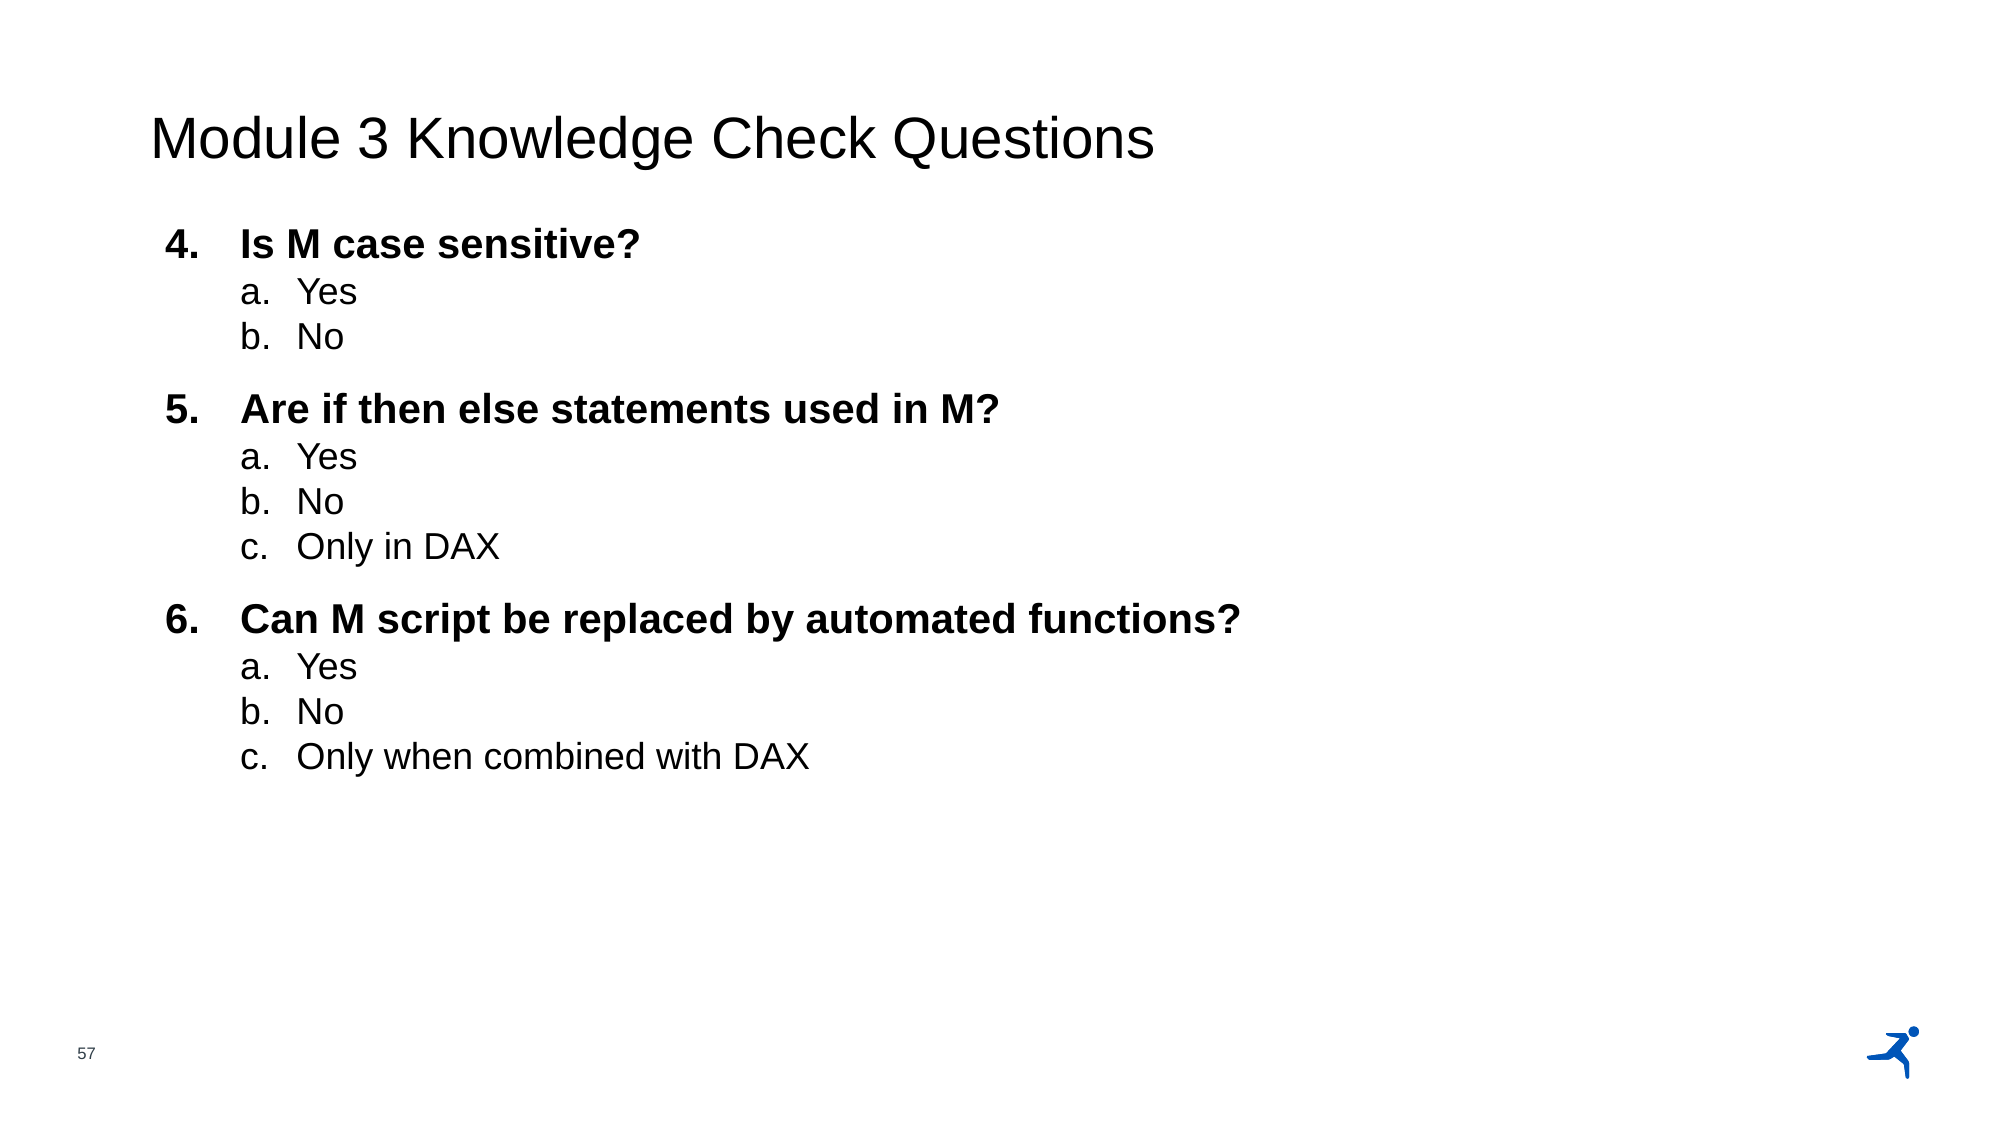

# Module 3 Knowledge Check Questions
Is M case sensitive?
Yes
No
Are if then else statements used in M?
Yes
No
Only in DAX
Can M script be replaced by automated functions?
Yes
No
Only when combined with DAX